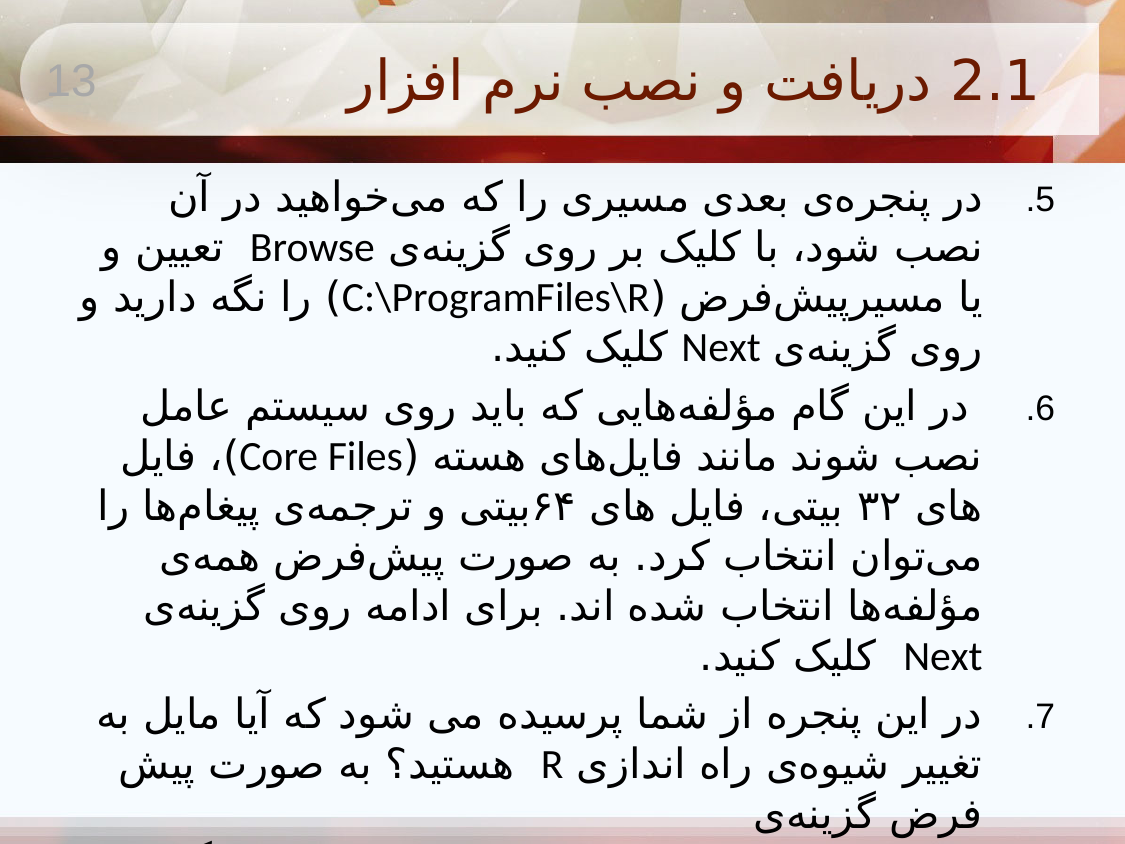

# 2.1 دریافت و نصب نرم افزار
13
در پنجره‌ی بعدی مسیری را که می‌خواهید در آن نصب شود، با کلیک بر روی گزینه‌ی Browse  تعیین و یا مسیرپیش‌فرض (C:\ProgramFiles\R) را نگه دارید و روی گزینه‌ی Next کلیک کنید.
 در این گام مؤلفه‌هایی که باید روی سیستم عامل نصب شوند مانند فایل‌های هسته (Core Files)، فایل های ۳۲ بیتی، فایل های ۶۴‌بیتی و ترجمه‌ی پیغام‌ها را می‌توان انتخاب کرد. به صورت پیش‌فرض همه‌ی مؤلفه‌ها انتخاب شده اند. برای ادامه روی گزینه‌ی Next  کلیک کنید.
در این پنجره از شما پرسیده می شود که آیا مایل به تغییر شیوه‌ی راه اندازی R  هستید؟ به صورت پیش فرض گزینه‌ی
 No (accept defaults) انتخاب شده است. این گزینه را تغییر ندهید مگر آن که با R  و بسته های آن آشنایی کافی داشته باشید. روی گزینه‌ی Next  کلیک کنید.